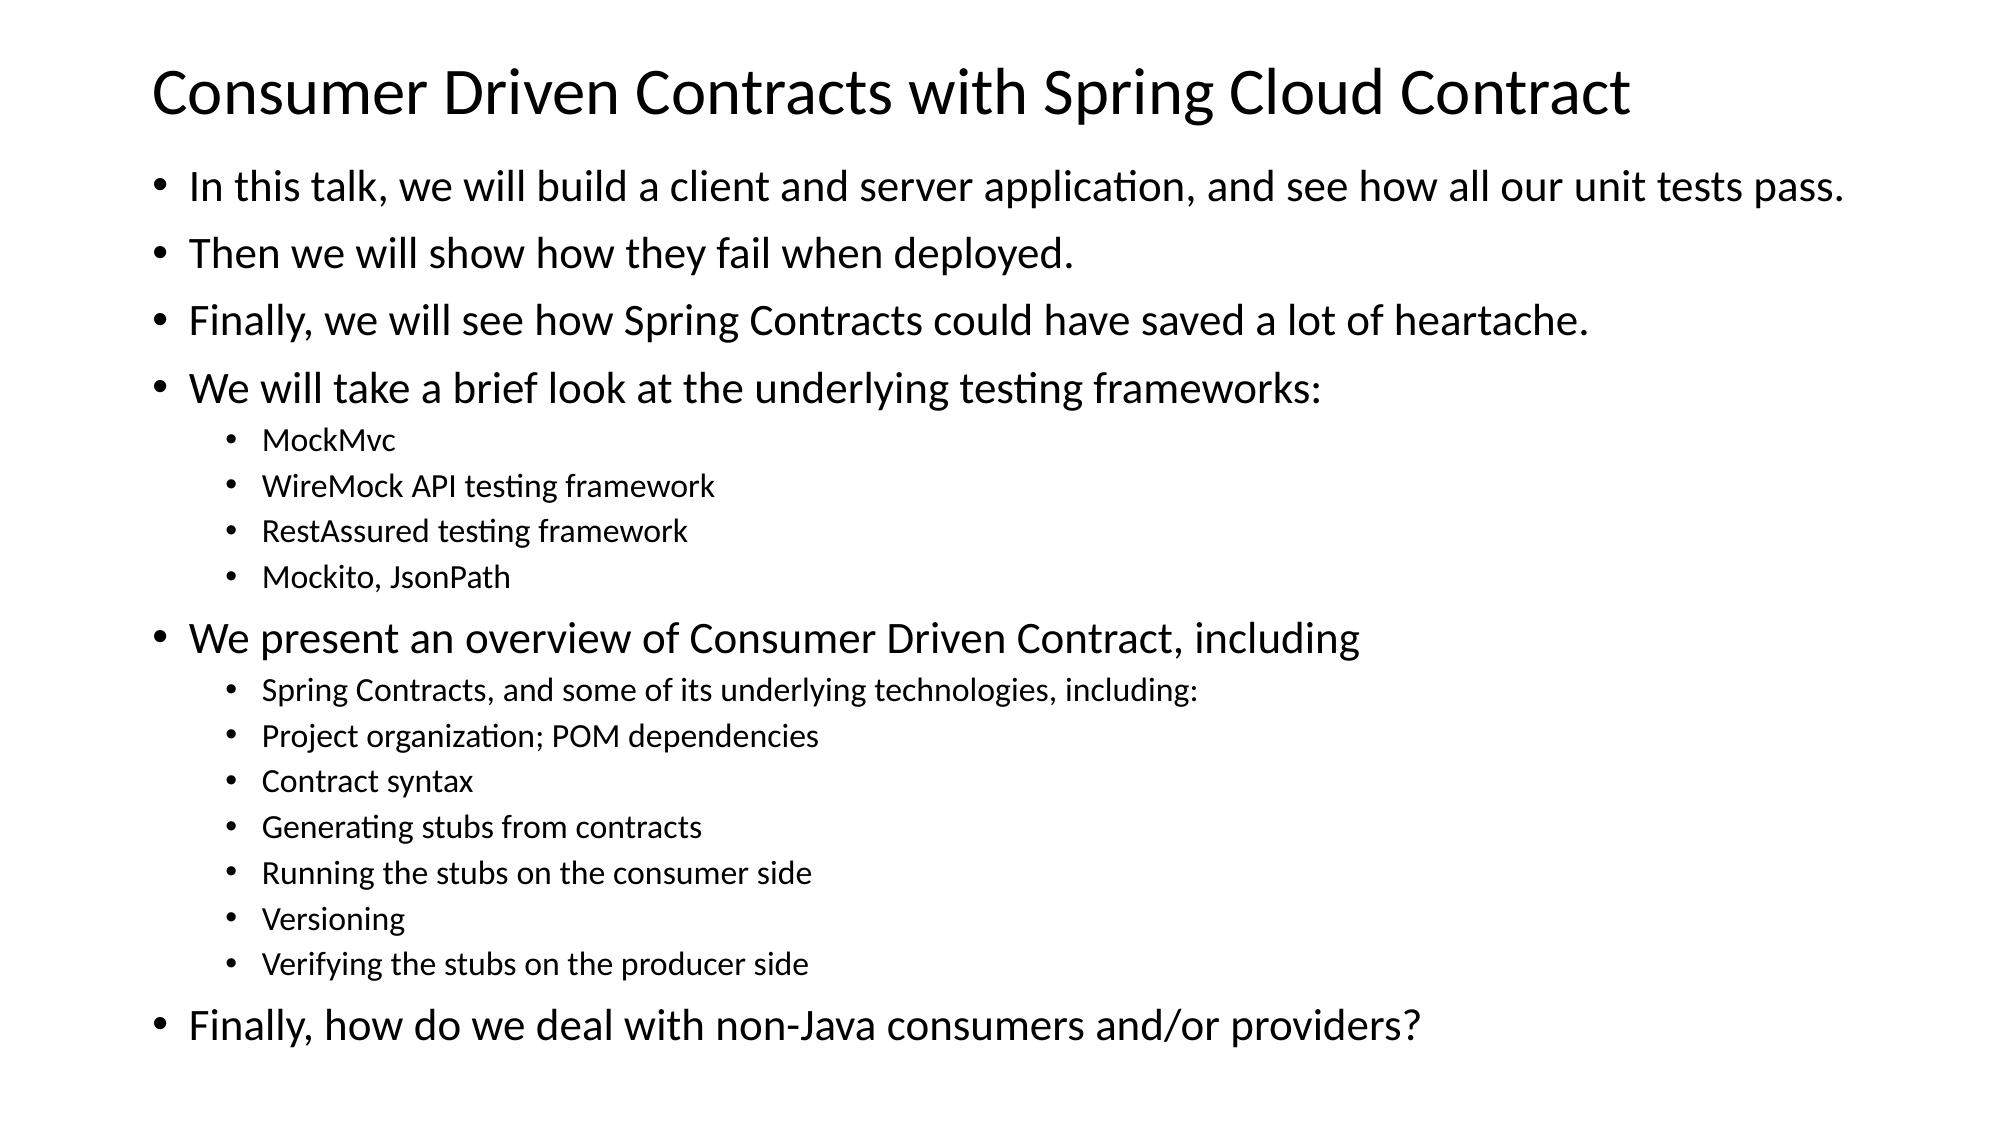

# Consumer Driven Contracts with Spring Cloud Contract
In this talk, we will build a client and server application, and see how all our unit tests pass.
Then we will show how they fail when deployed.
Finally, we will see how Spring Contracts could have saved a lot of heartache.
We will take a brief look at the underlying testing frameworks:
MockMvc
WireMock API testing framework
RestAssured testing framework
Mockito, JsonPath
We present an overview of Consumer Driven Contract, including
Spring Contracts, and some of its underlying technologies, including:
Project organization; POM dependencies
Contract syntax
Generating stubs from contracts
Running the stubs on the consumer side
Versioning
Verifying the stubs on the producer side
Finally, how do we deal with non-Java consumers and/or providers?